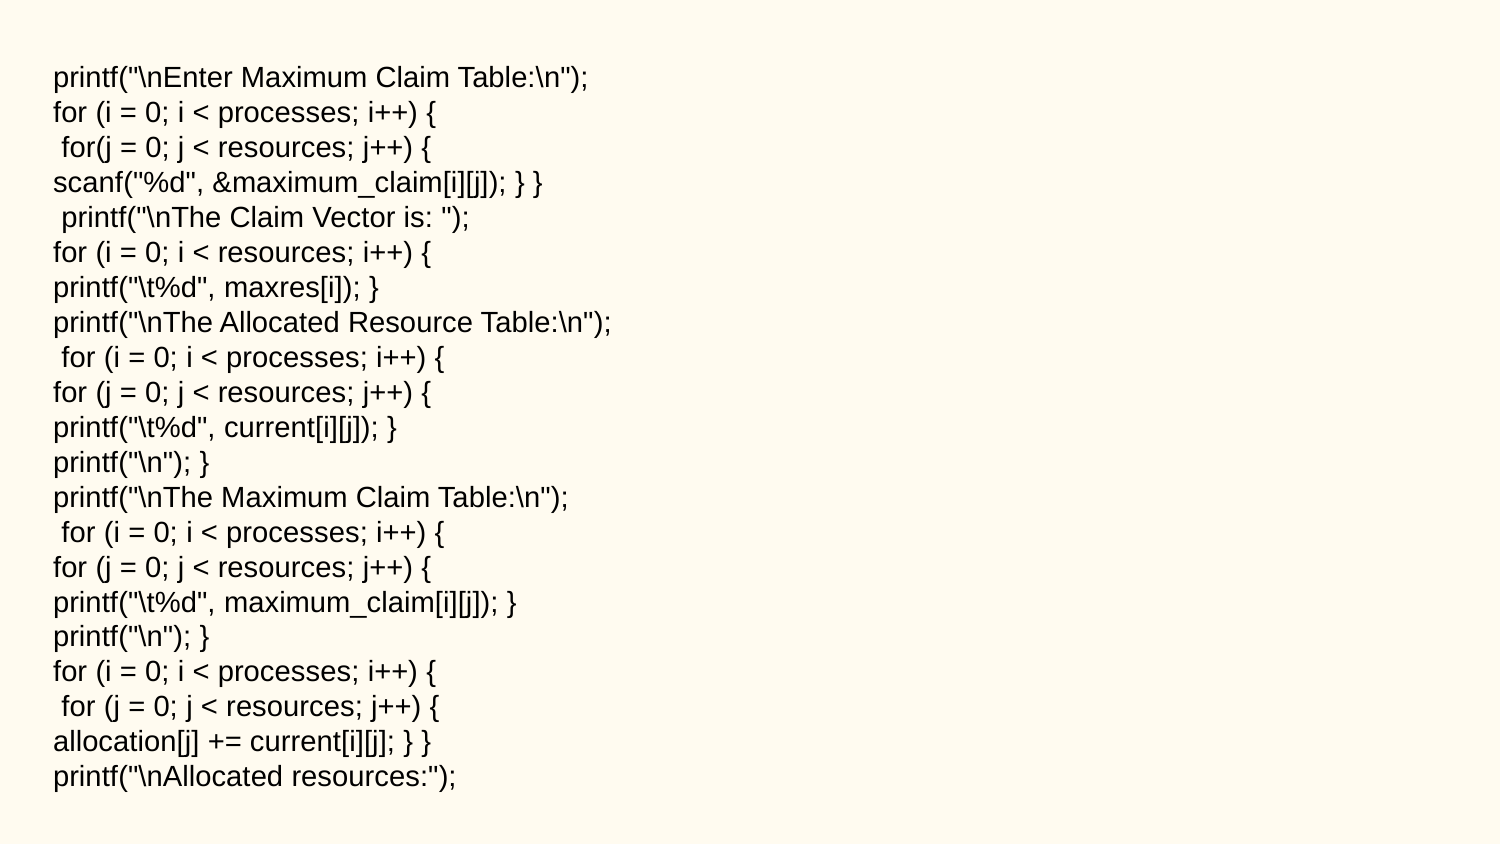

printf("\nEnter Maximum Claim Table:\n");
for (i = 0; i < processes; i++) {
 for(j = 0; j < resources; j++) {
scanf("%d", &maximum_claim[i][j]); } }
 printf("\nThe Claim Vector is: ");
for (i = 0; i < resources; i++) {
printf("\t%d", maxres[i]); }
printf("\nThe Allocated Resource Table:\n");
 for (i = 0; i < processes; i++) {
for (j = 0; j < resources; j++) {
printf("\t%d", current[i][j]); }
printf("\n"); }
printf("\nThe Maximum Claim Table:\n");
 for (i = 0; i < processes; i++) {
for (j = 0; j < resources; j++) {
printf("\t%d", maximum_claim[i][j]); }
printf("\n"); }
for (i = 0; i < processes; i++) {
 for (j = 0; j < resources; j++) {
allocation[j] += current[i][j]; } }
printf("\nAllocated resources:");